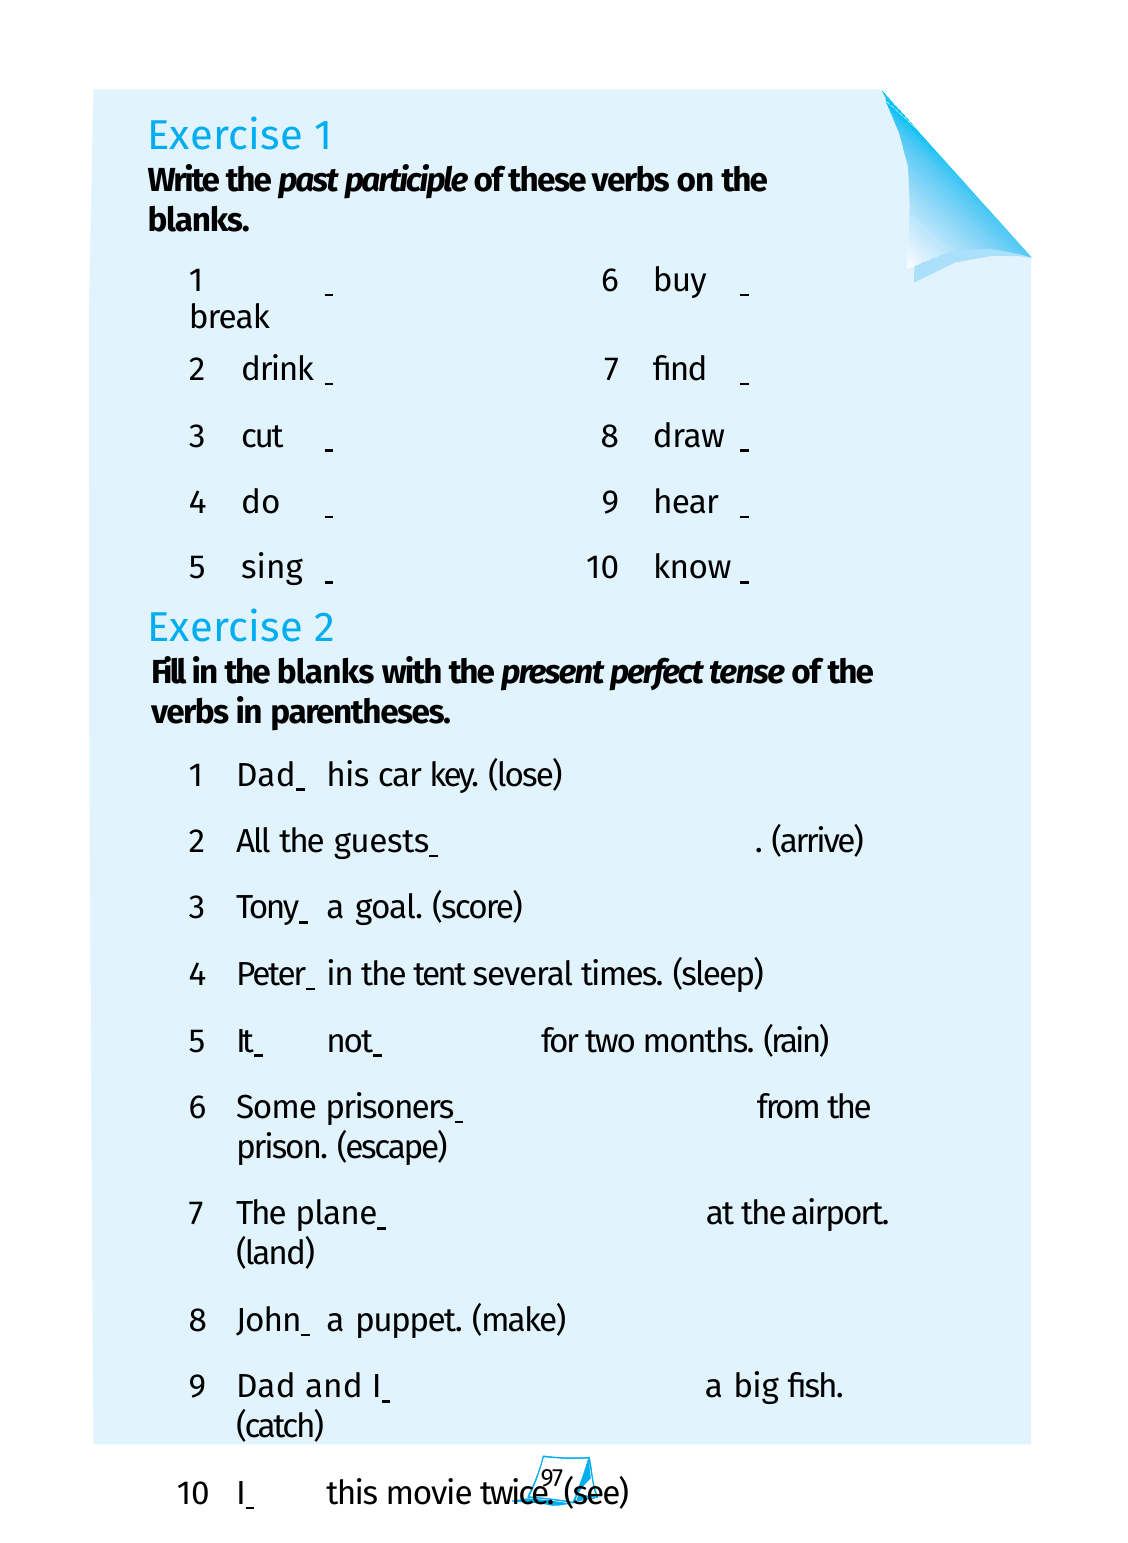

Exercise 1
Write the past participle of these verbs on the  blanks.
| 1 break |  | 6 | buy |  |
| --- | --- | --- | --- | --- |
| 2 drink |  | 7 | find |  |
| 3 cut |  | 8 | draw |  |
| 4 do |  | 9 | hear |  |
| 5 sing |  | 10 | know |  |
Exercise 2
Fill in the blanks with the present perfect tense of the  verbs in parentheses.
Dad 	his car key. (lose)
All the guests 	. (arrive)
Tony 	a goal. (score)
Peter 	in the tent several times. (sleep)
It 	not 	for two months. (rain)
Some prisoners 	from the prison. (escape)
The plane 	at the airport. (land)
John 	a puppet. (make)
Dad and I 	a big fish. (catch)
I 	this movie twice. (see)
97